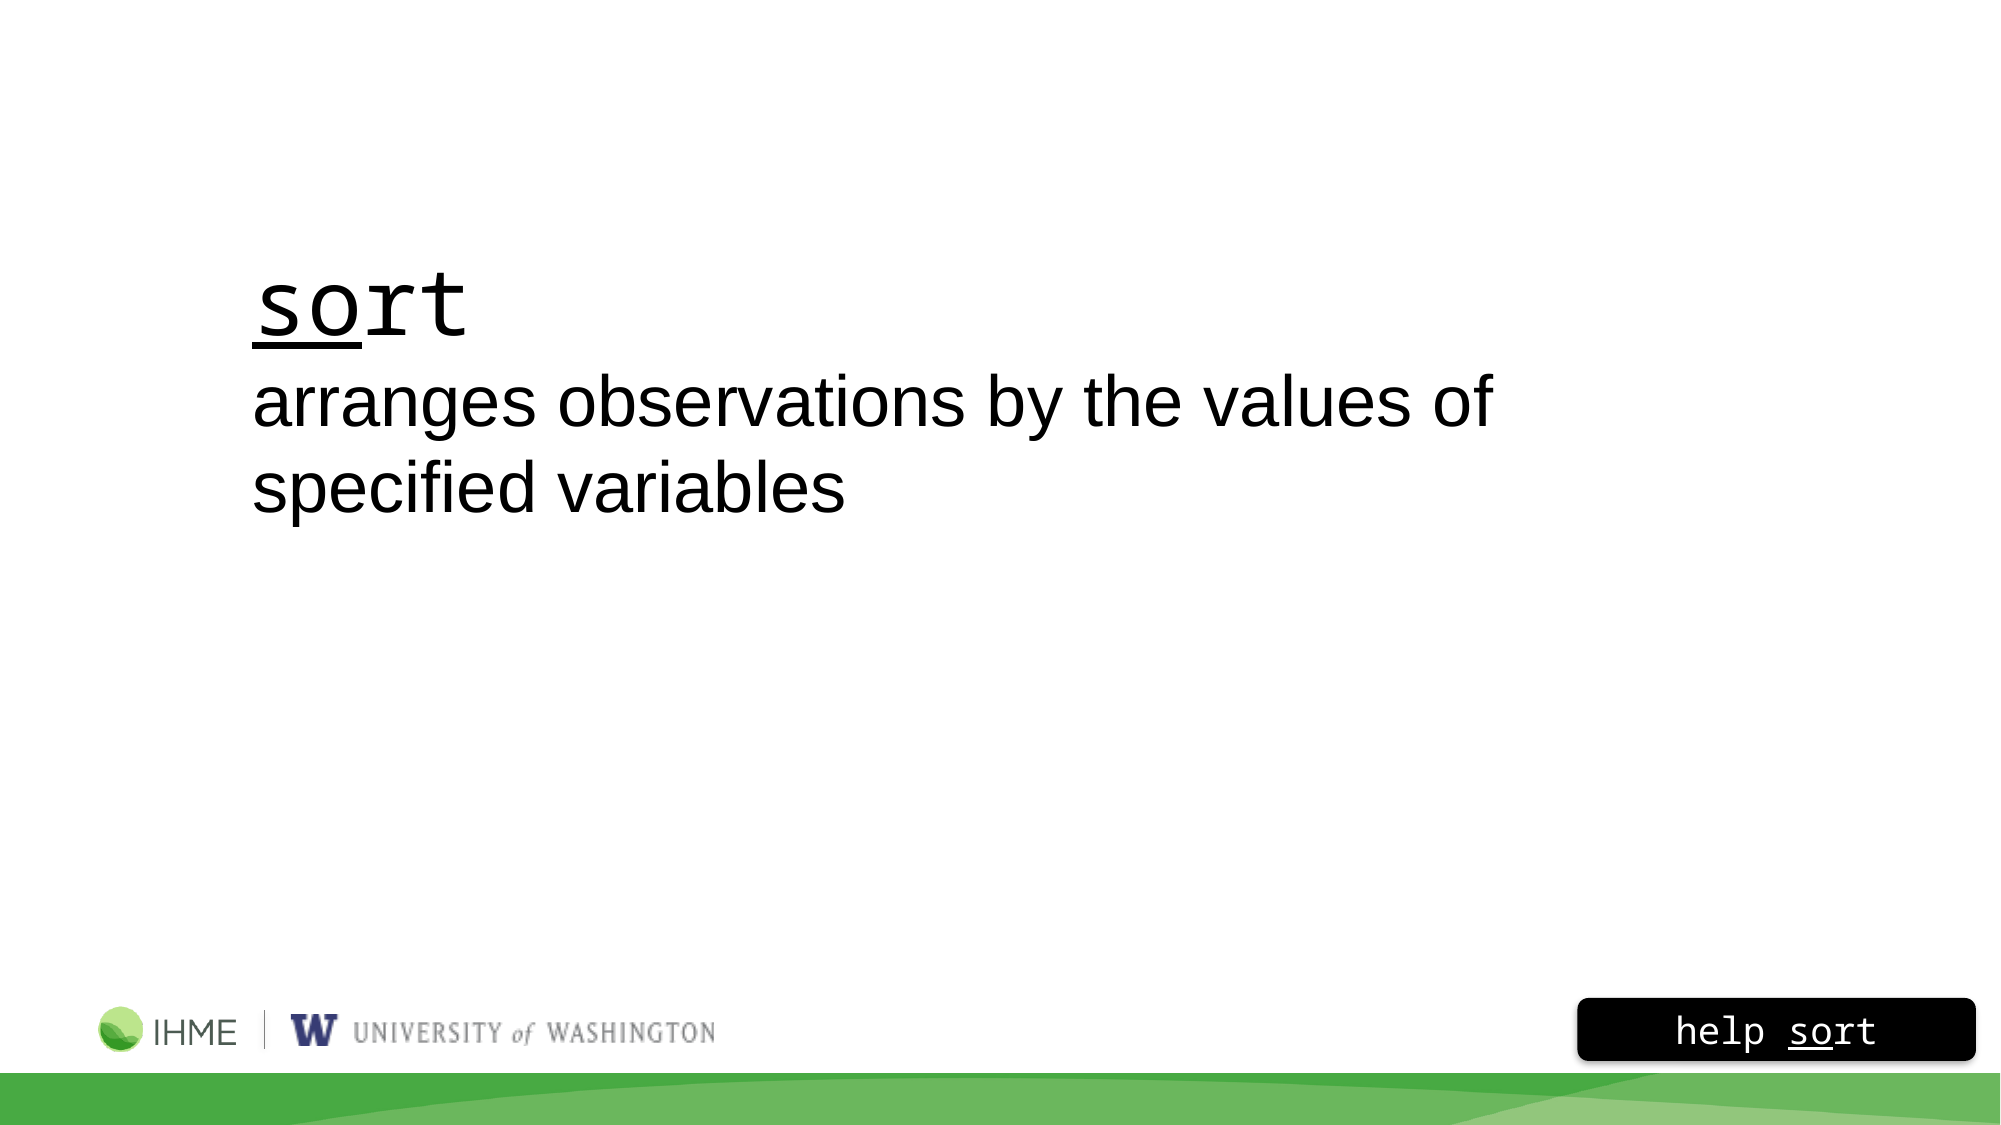

sort
arranges observations by the values of specified variables

help sort